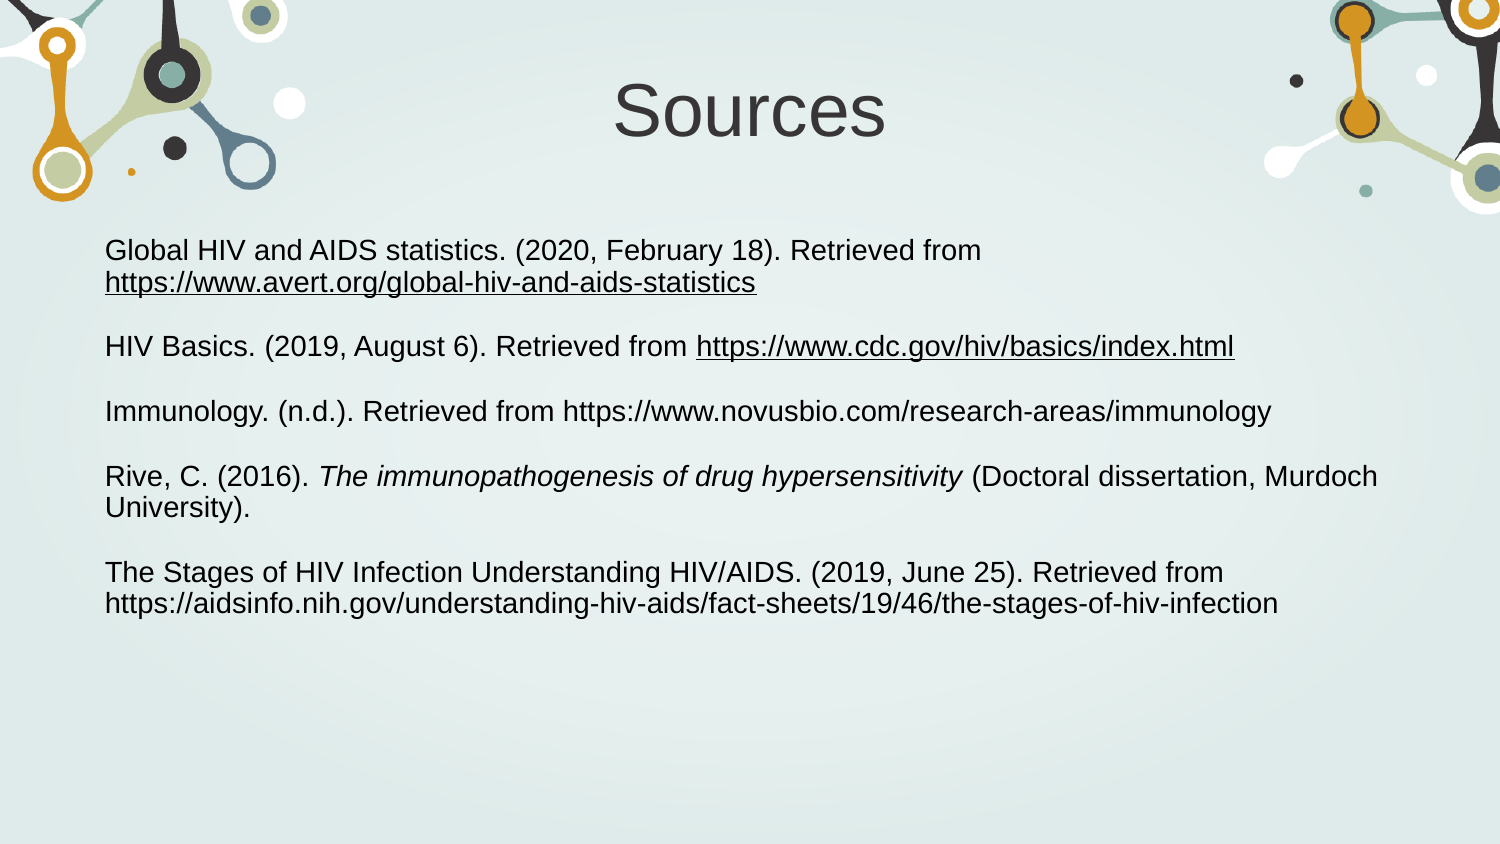

# Sources
Global HIV and AIDS statistics. (2020, February 18). Retrieved from https://www.avert.org/global-hiv-and-aids-statistics
HIV Basics. (2019, August 6). Retrieved from https://www.cdc.gov/hiv/basics/index.html
Immunology. (n.d.). Retrieved from https://www.novusbio.com/research-areas/immunology
Rive, C. (2016). The immunopathogenesis of drug hypersensitivity (Doctoral dissertation, Murdoch University).
The Stages of HIV Infection Understanding HIV/AIDS. (2019, June 25). Retrieved from https://aidsinfo.nih.gov/understanding-hiv-aids/fact-sheets/19/46/the-stages-of-hiv-infection